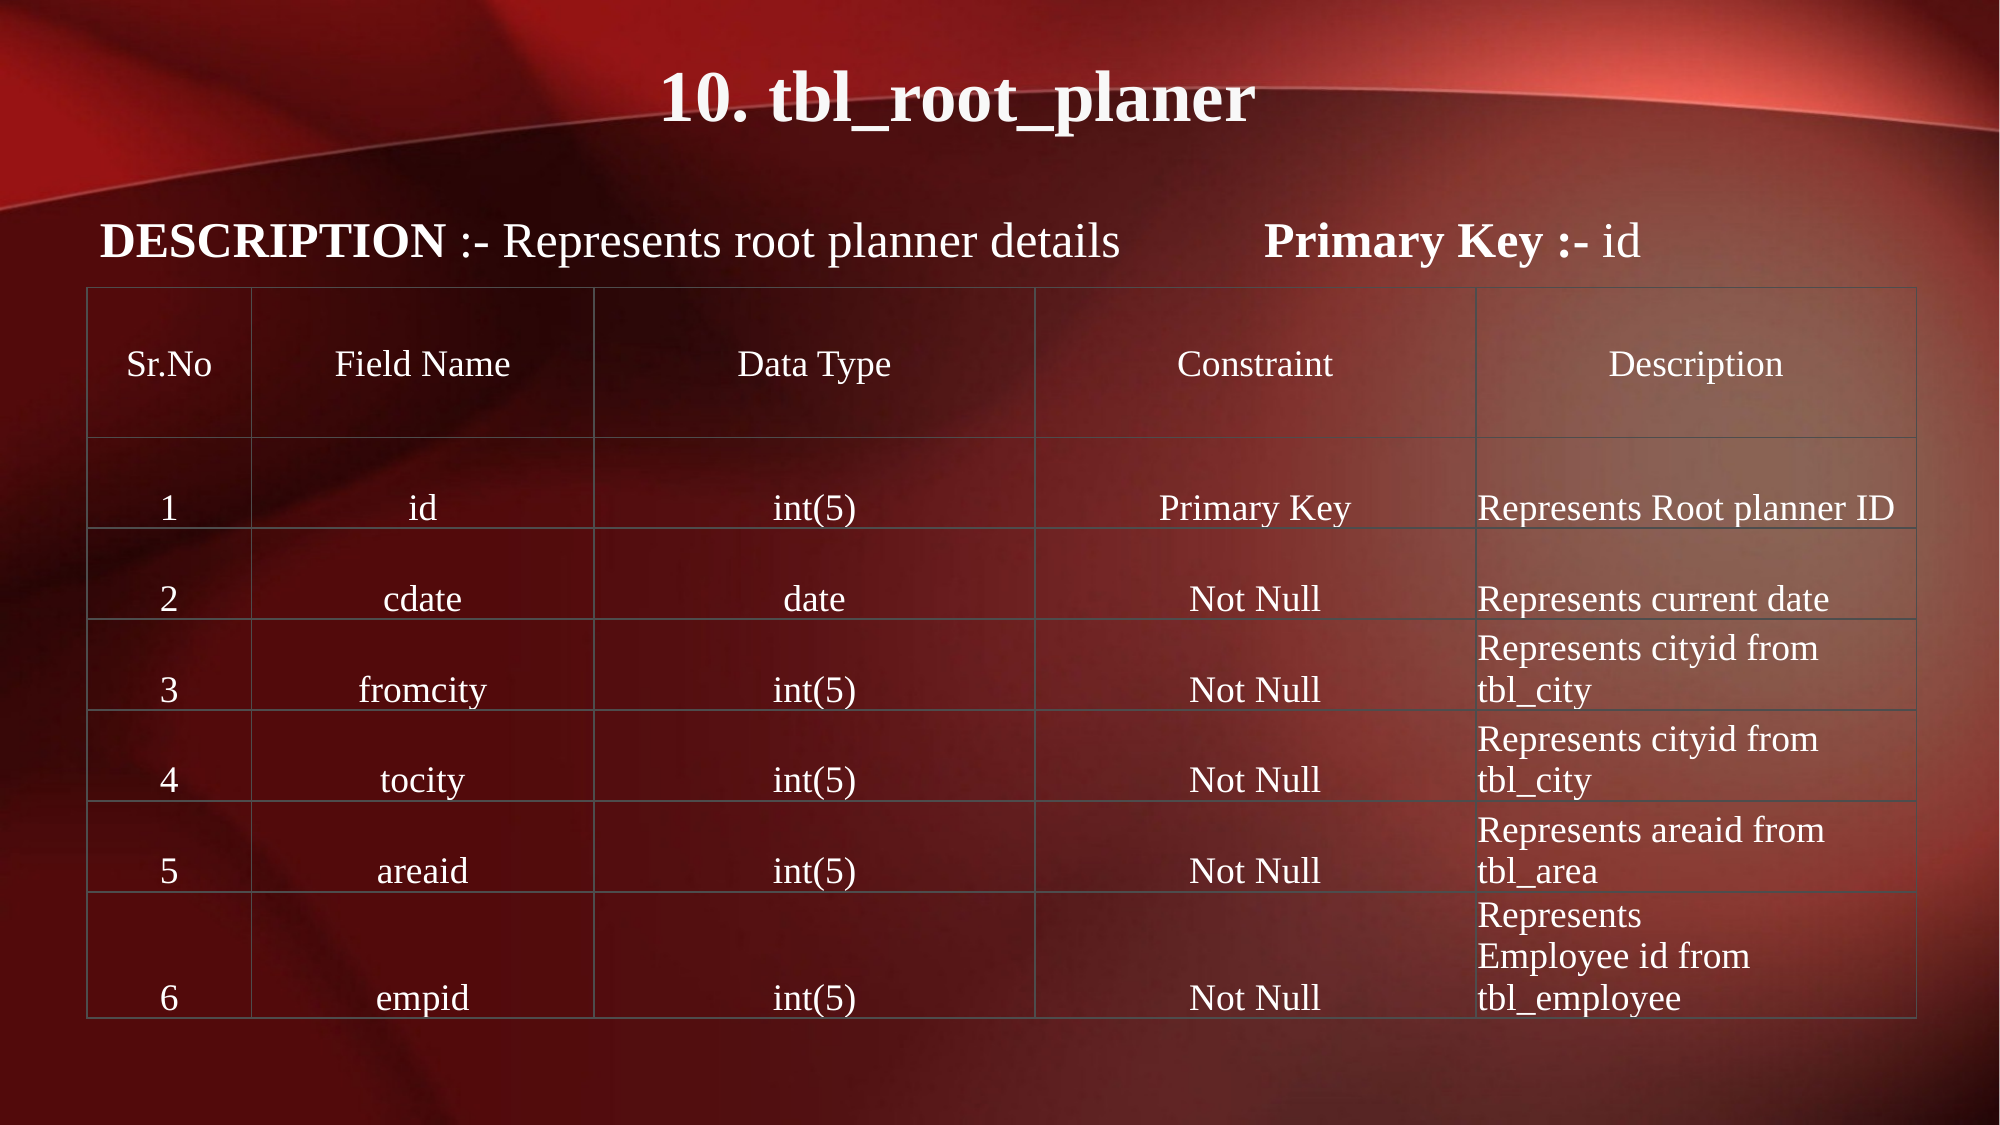

10. tbl_root_planer
DESCRIPTION :- Represents root planner details
Primary Key :- id
| Sr.No | Field Name | Data Type | Constraint | Description |
| --- | --- | --- | --- | --- |
| 1 | id | int(5) | Primary Key | Represents Root planner ID |
| 2 | cdate | date | Not Null | Represents current date |
| 3 | fromcity | int(5) | Not Null | Represents cityid from tbl\_city |
| 4 | tocity | int(5) | Not Null | Represents cityid from tbl\_city |
| 5 | areaid | int(5) | Not Null | Represents areaid from tbl\_area |
| 6 | empid | int(5) | Not Null | Represents Employee id from tbl\_employee |